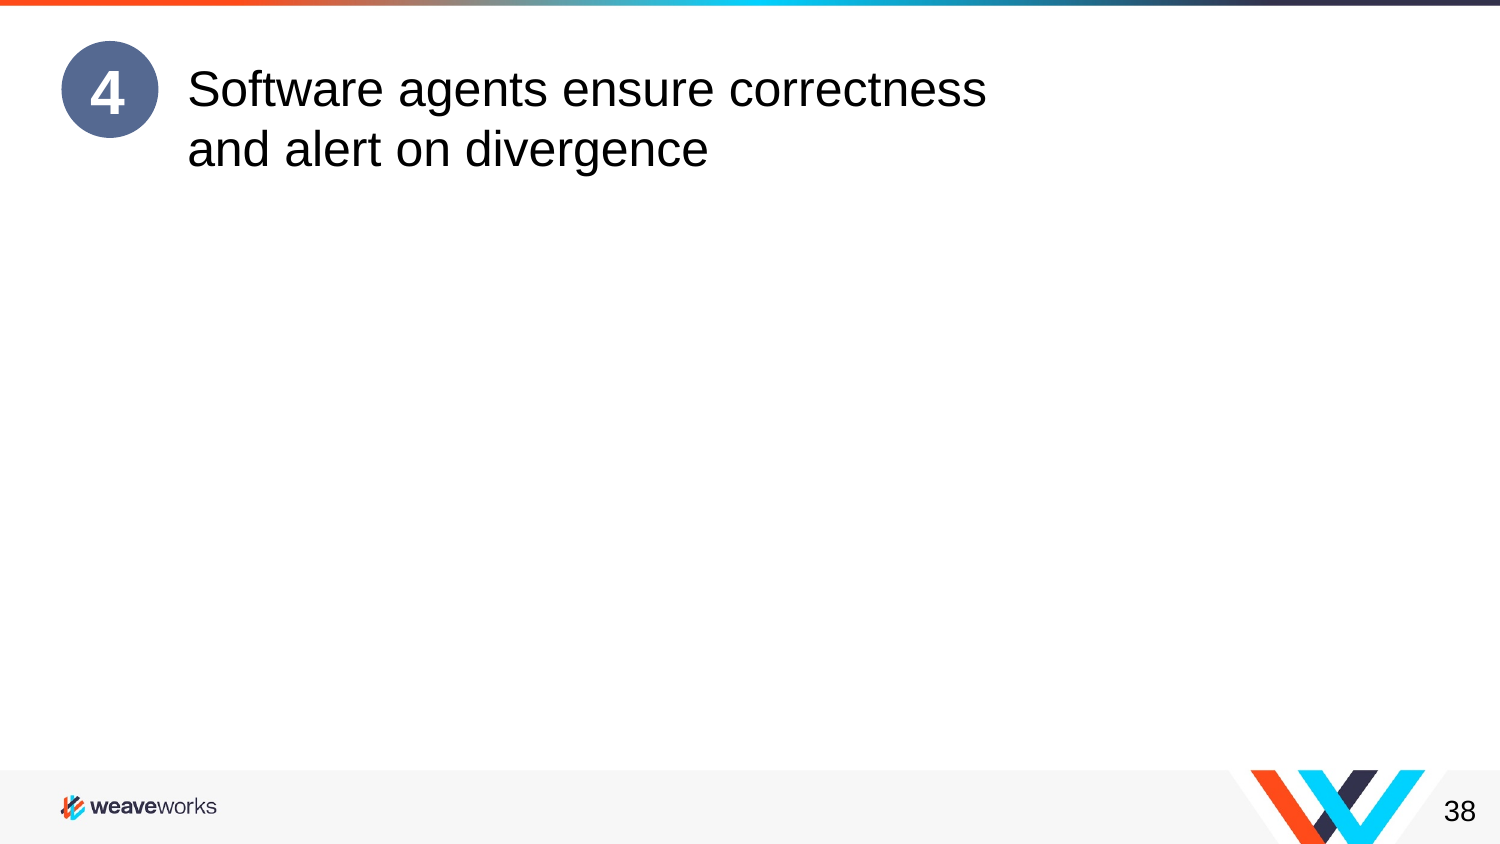

4
Software agents ensure correctness
and alert on divergence
38